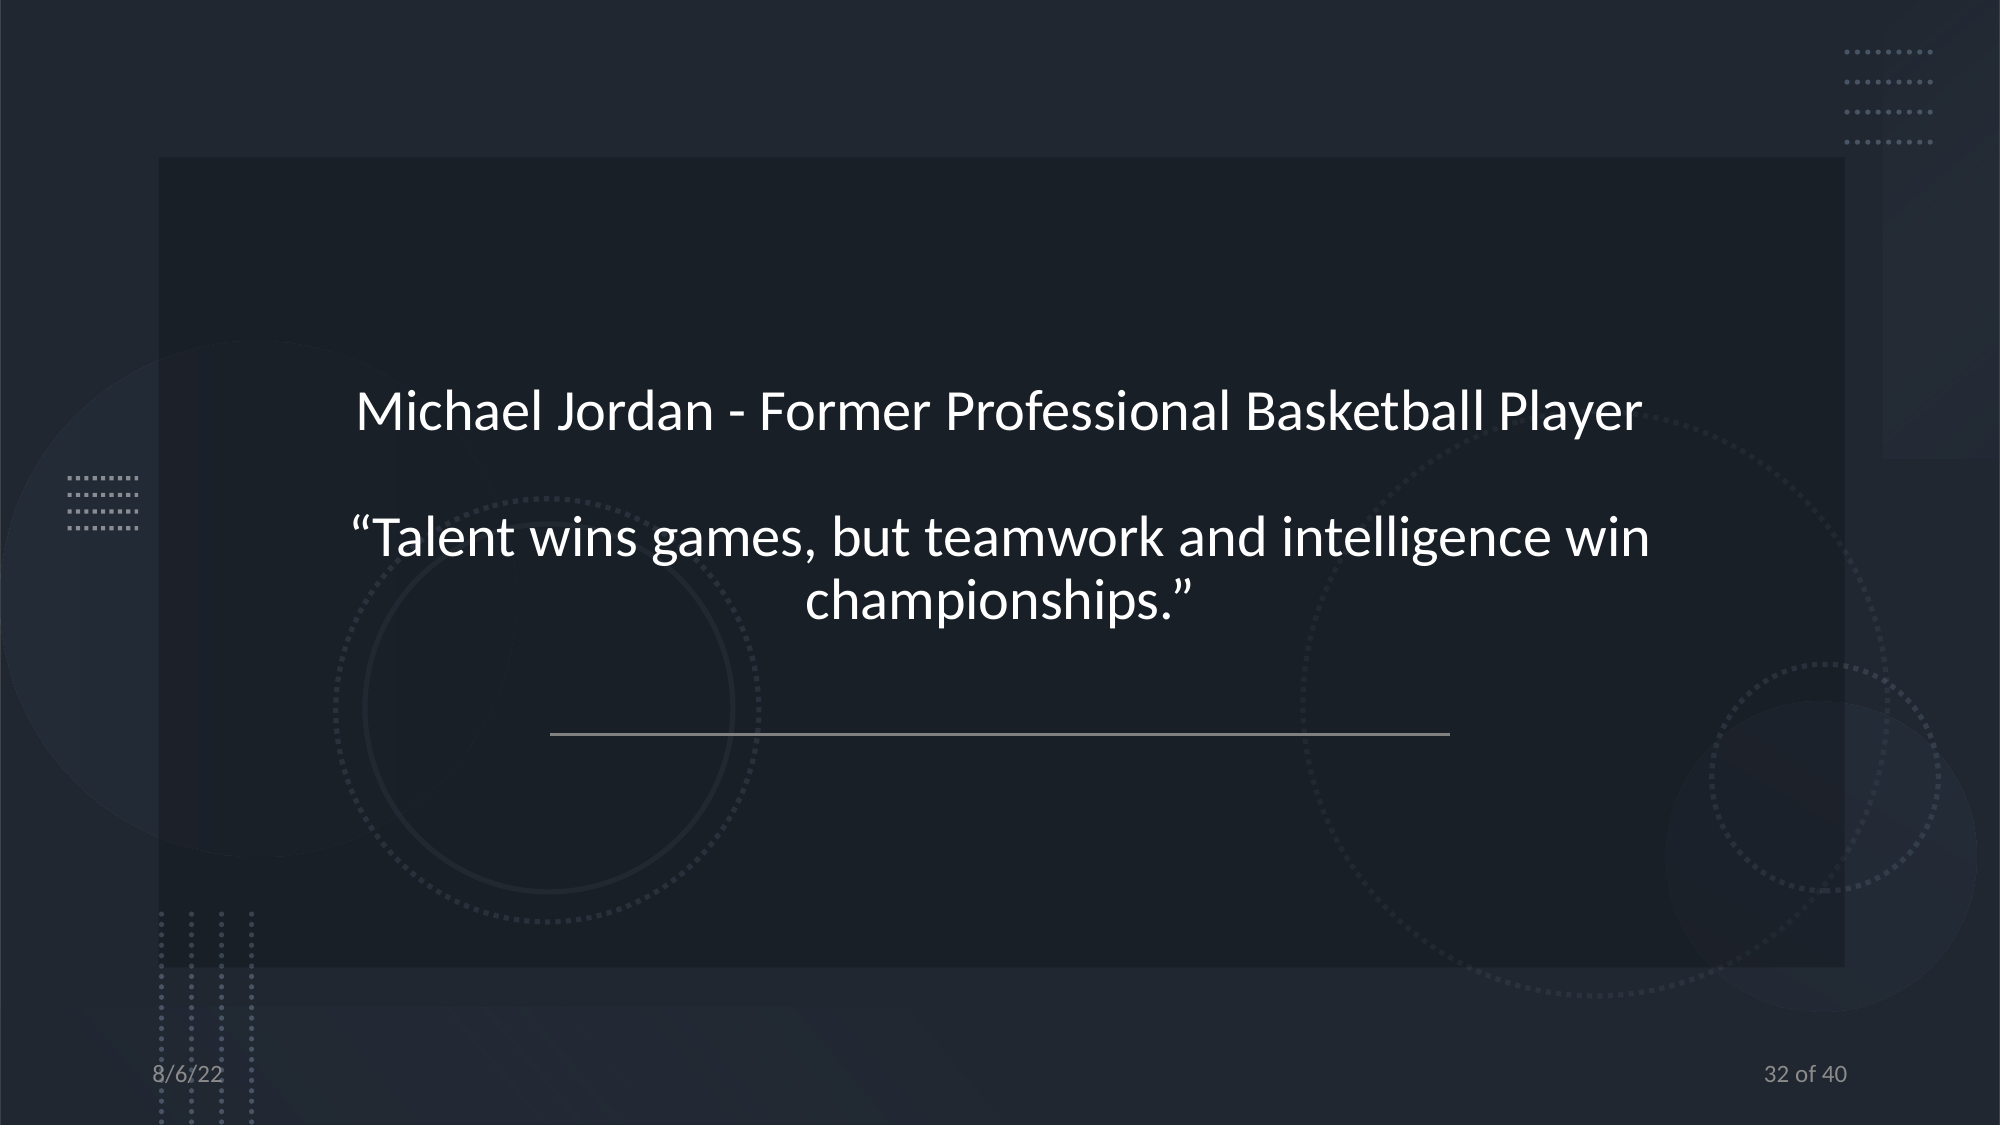

Michael Jordan - Former Professional Basketball Player
“Talent wins games, but teamwork and intelligence win championships.”

8/6/22
Created By: Stacie Bacon
32 of 40